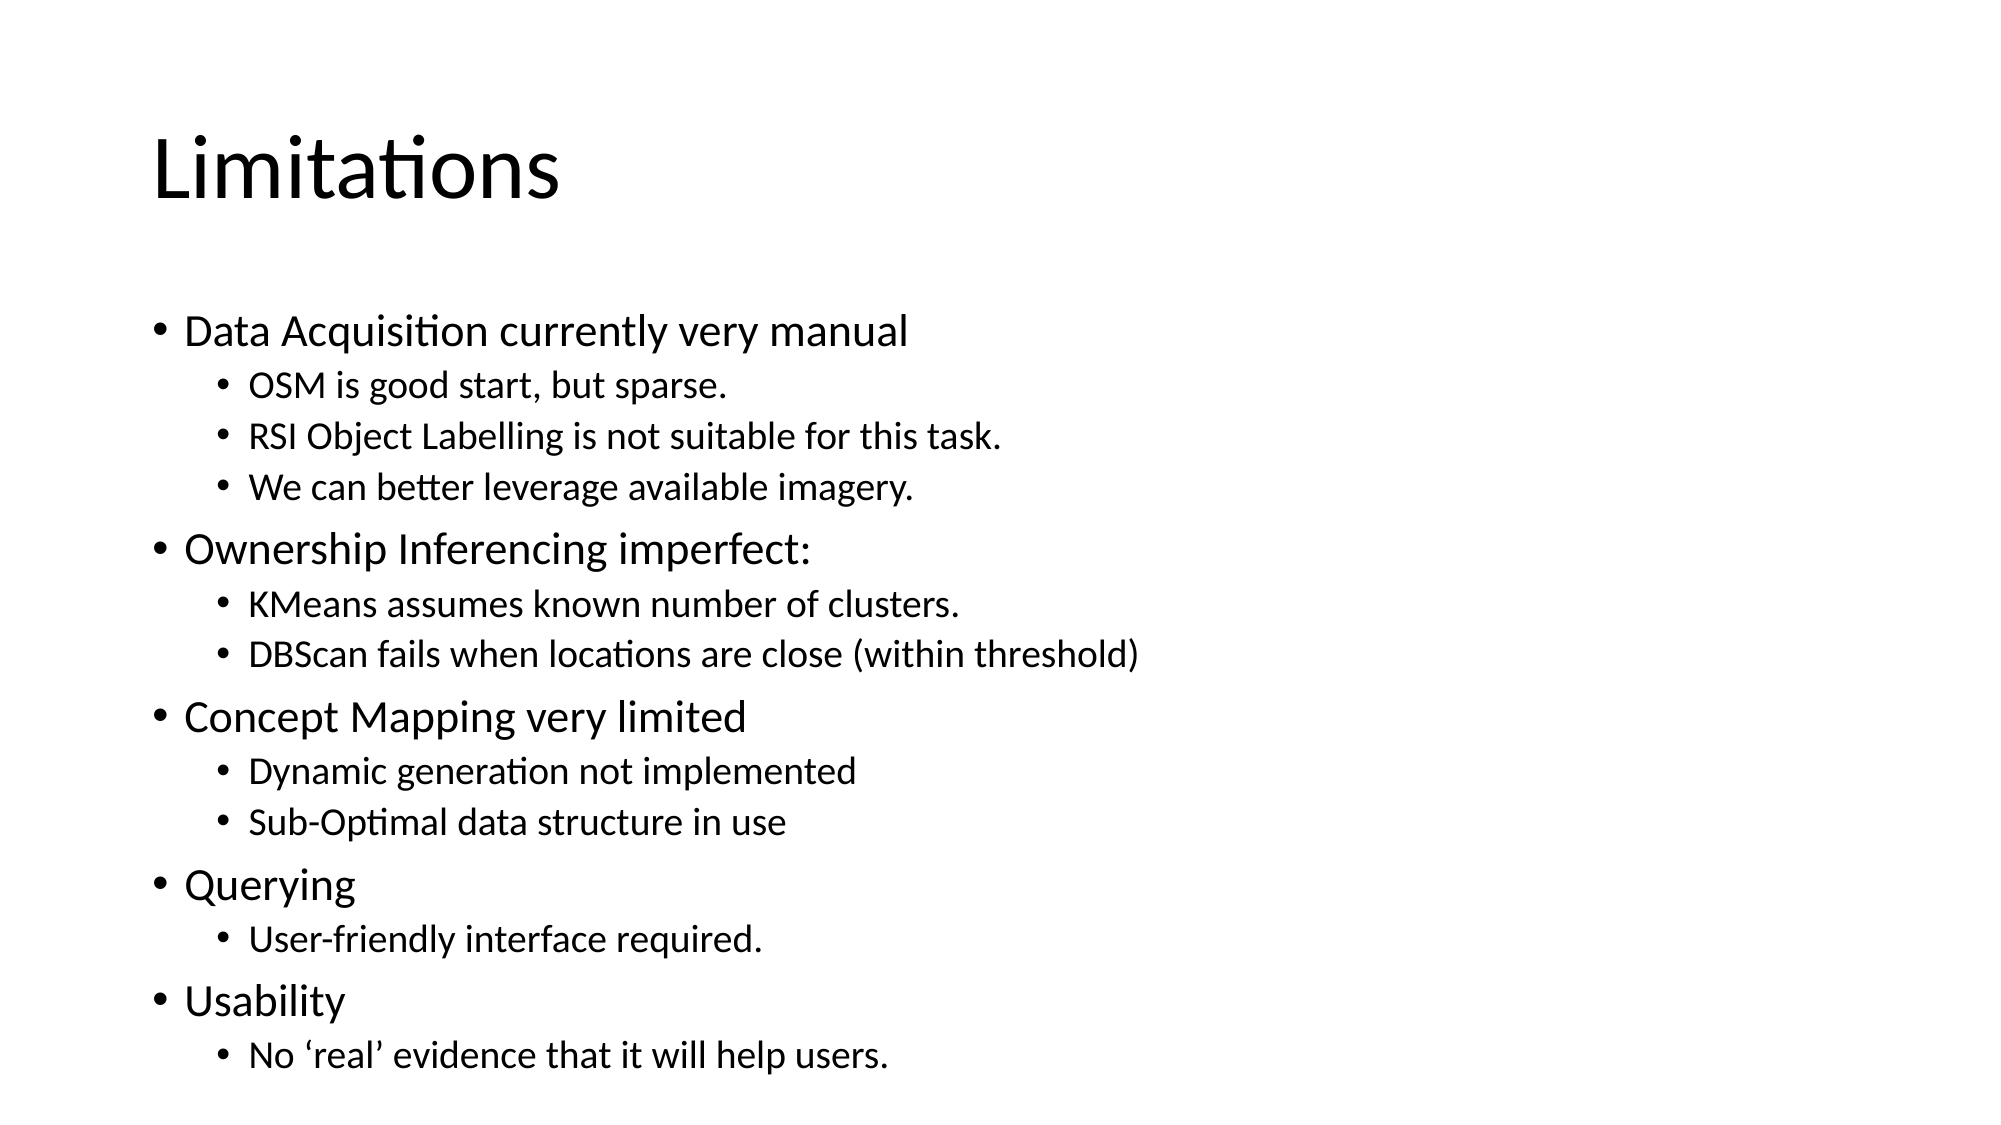

# Limitations
Data Acquisition currently very manual
OSM is good start, but sparse.
RSI Object Labelling is not suitable for this task.
We can better leverage available imagery.
Ownership Inferencing imperfect:
KMeans assumes known number of clusters.
DBScan fails when locations are close (within threshold)
Concept Mapping very limited
Dynamic generation not implemented
Sub-Optimal data structure in use
Querying
User-friendly interface required.
Usability
No ‘real’ evidence that it will help users.